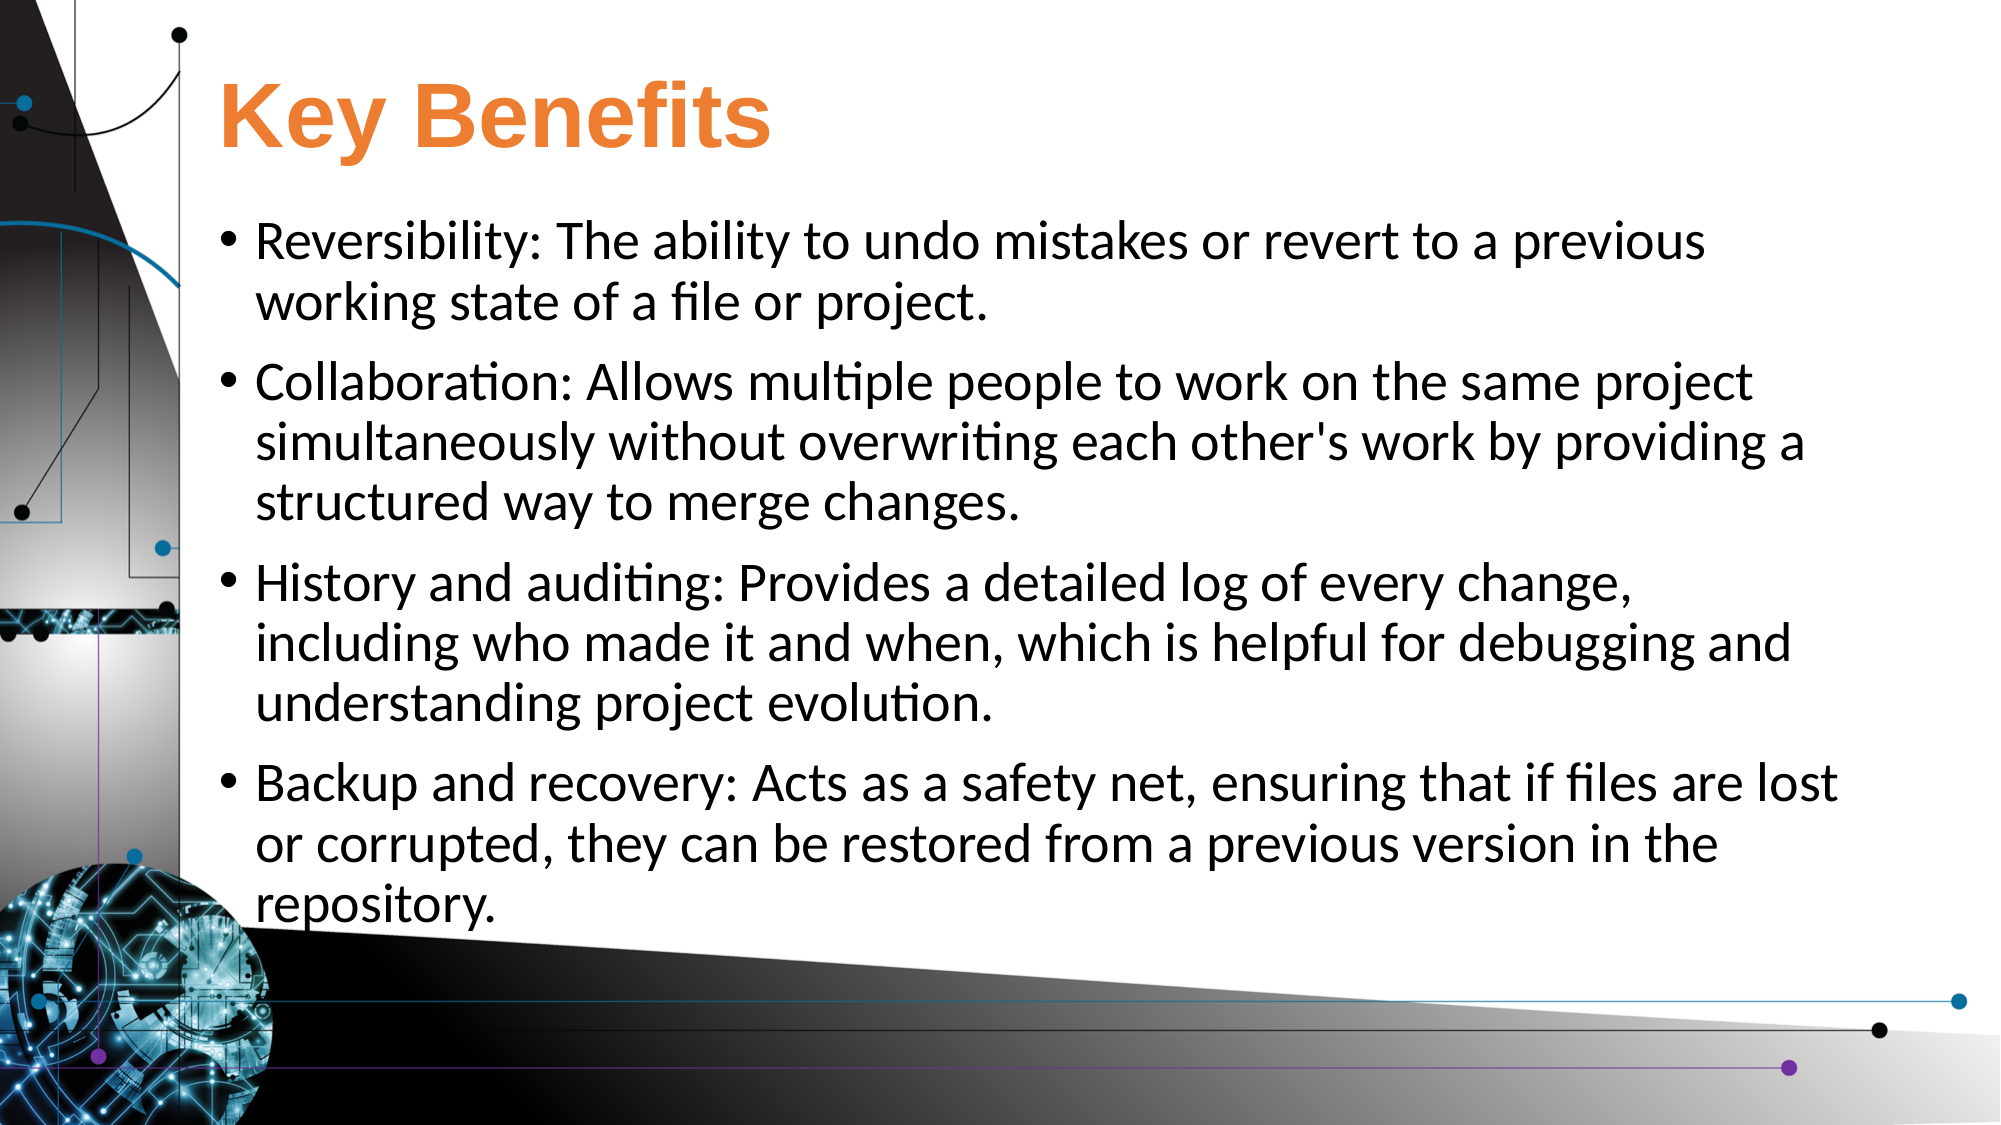

# Key Benefits
Reversibility: The ability to undo mistakes or revert to a previous working state of a file or project.
Collaboration: Allows multiple people to work on the same project simultaneously without overwriting each other's work by providing a structured way to merge changes.
History and auditing: Provides a detailed log of every change, including who made it and when, which is helpful for debugging and understanding project evolution.
Backup and recovery: Acts as a safety net, ensuring that if files are lost or corrupted, they can be restored from a previous version in the repository.